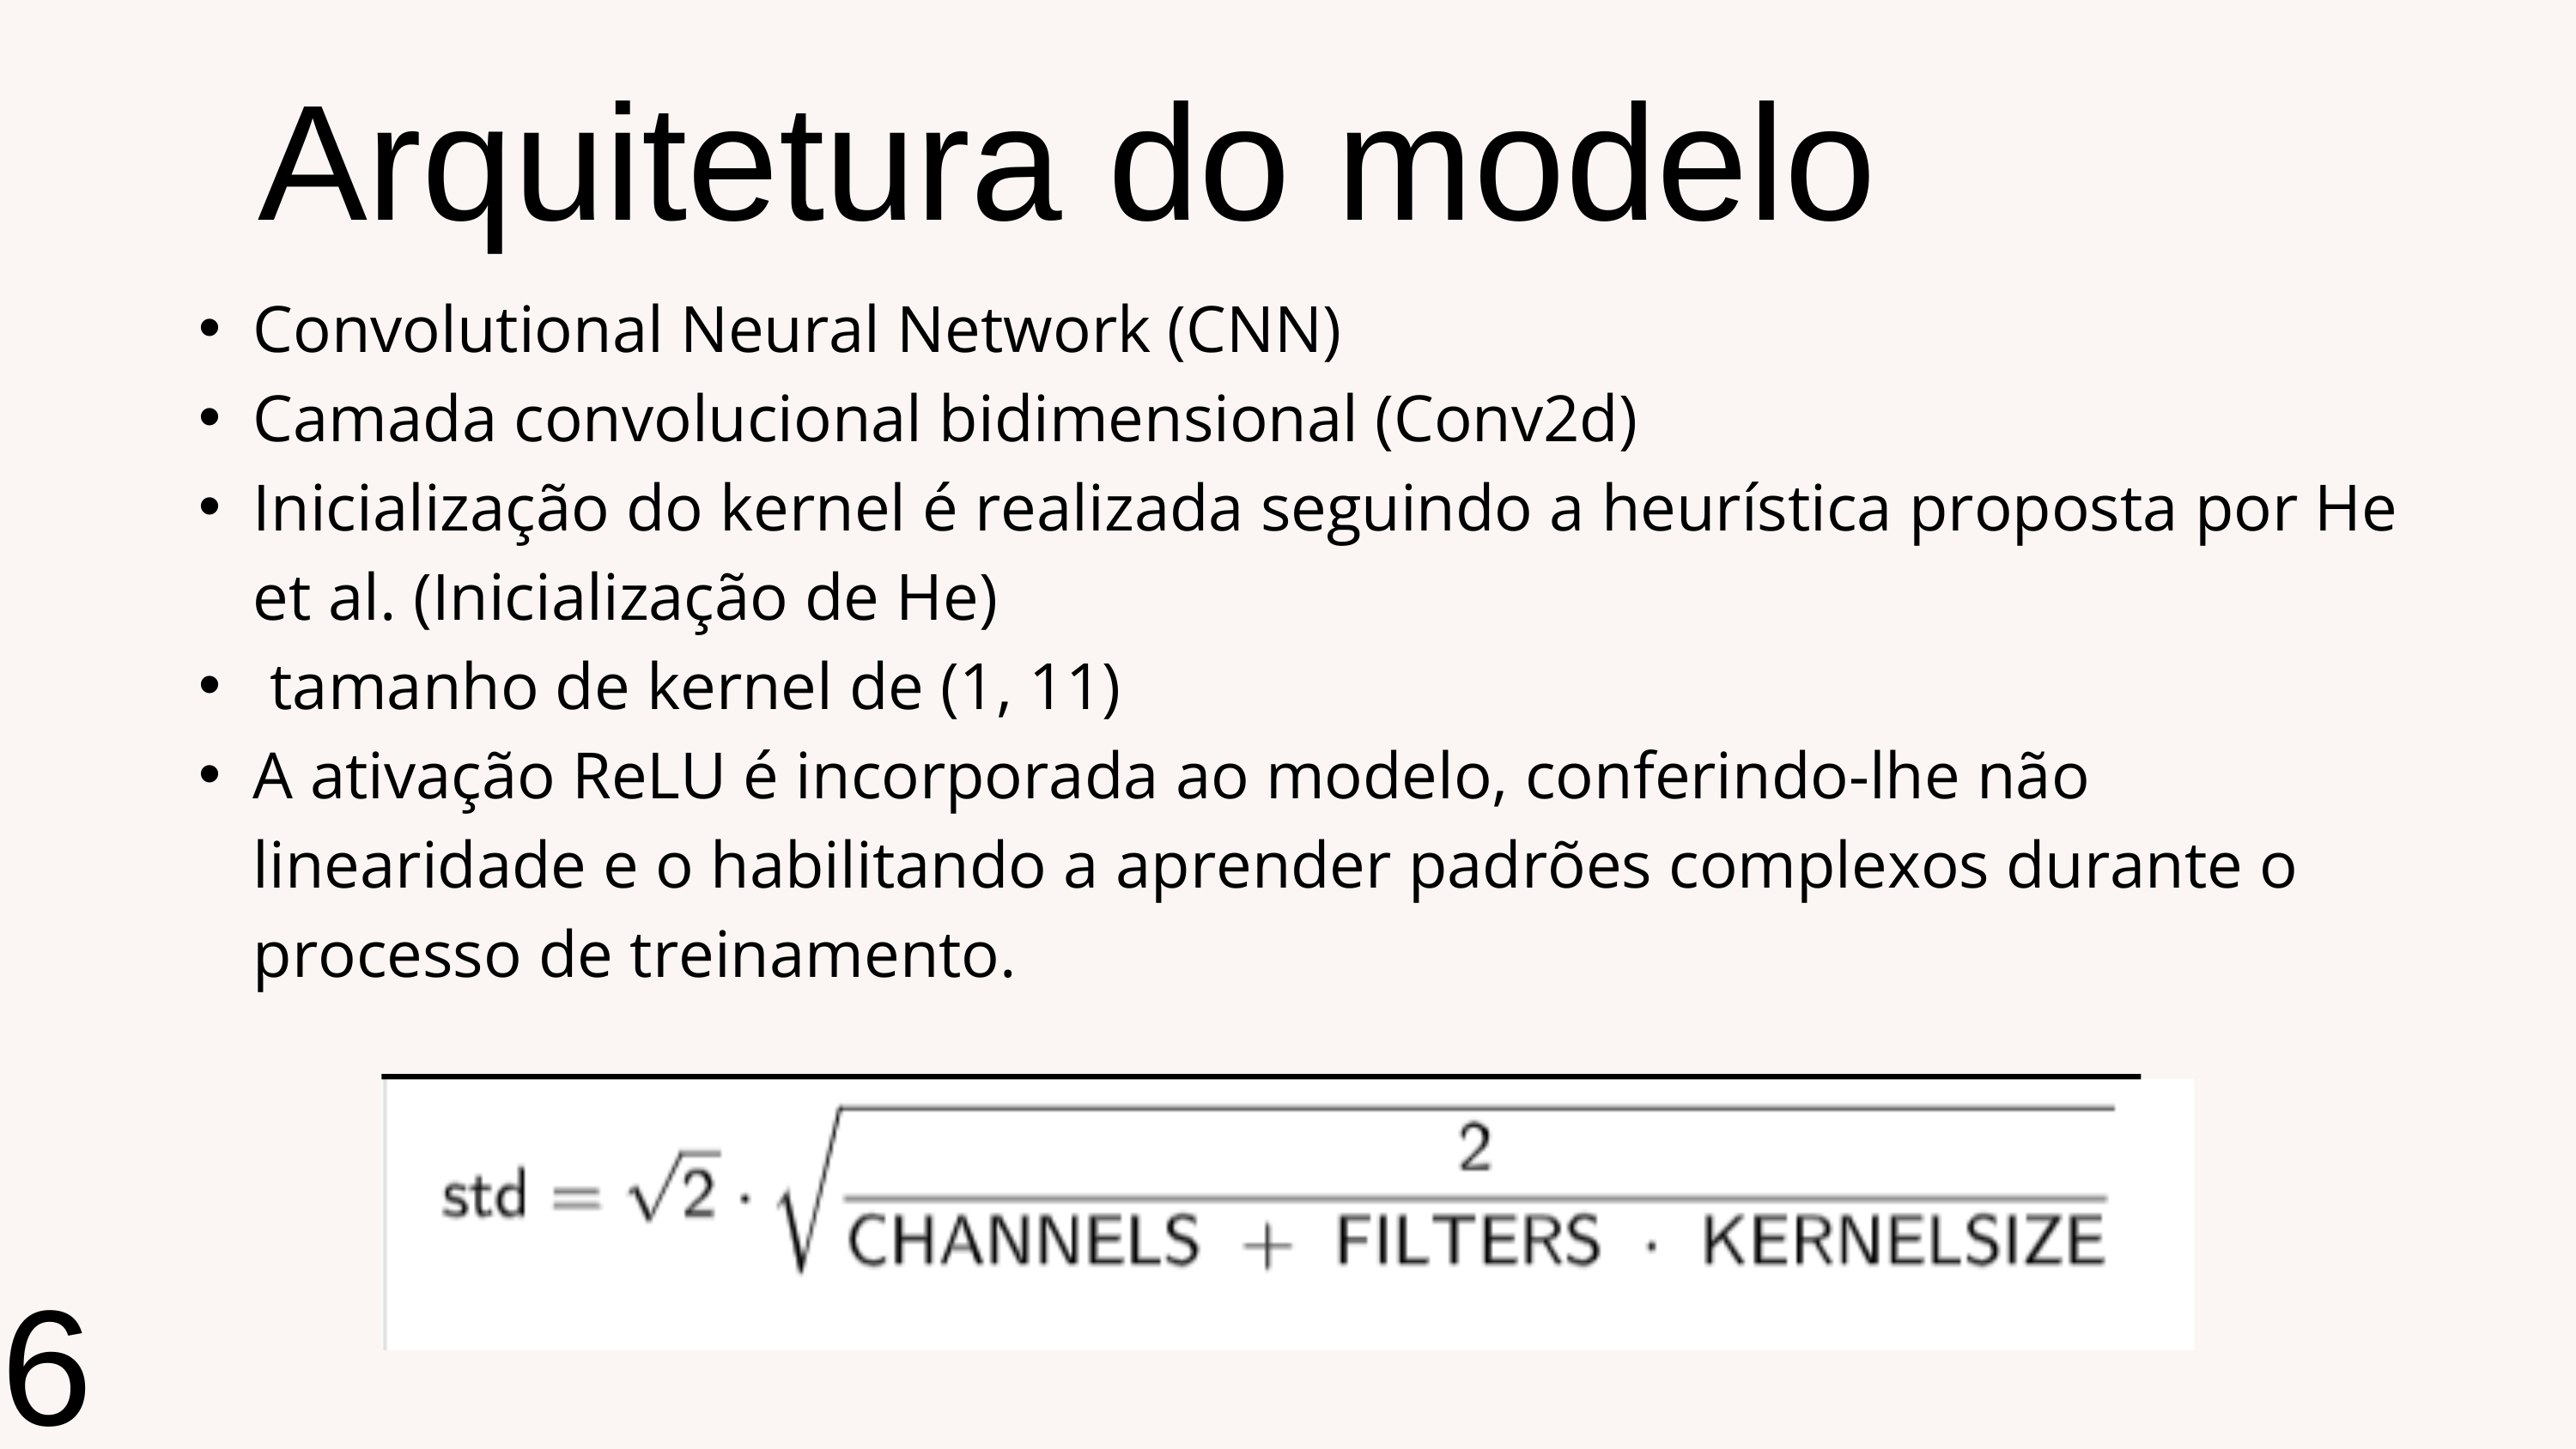

Arquitetura do modelo
Convolutional Neural Network (CNN)
Camada convolucional bidimensional (Conv2d)
Inicialização do kernel é realizada seguindo a heurística proposta por He et al. (Inicialização de He)
 tamanho de kernel de (1, 11)
A ativação ReLU é incorporada ao modelo, conferindo-lhe não linearidade e o habilitando a aprender padrões complexos durante o processo de treinamento.

6